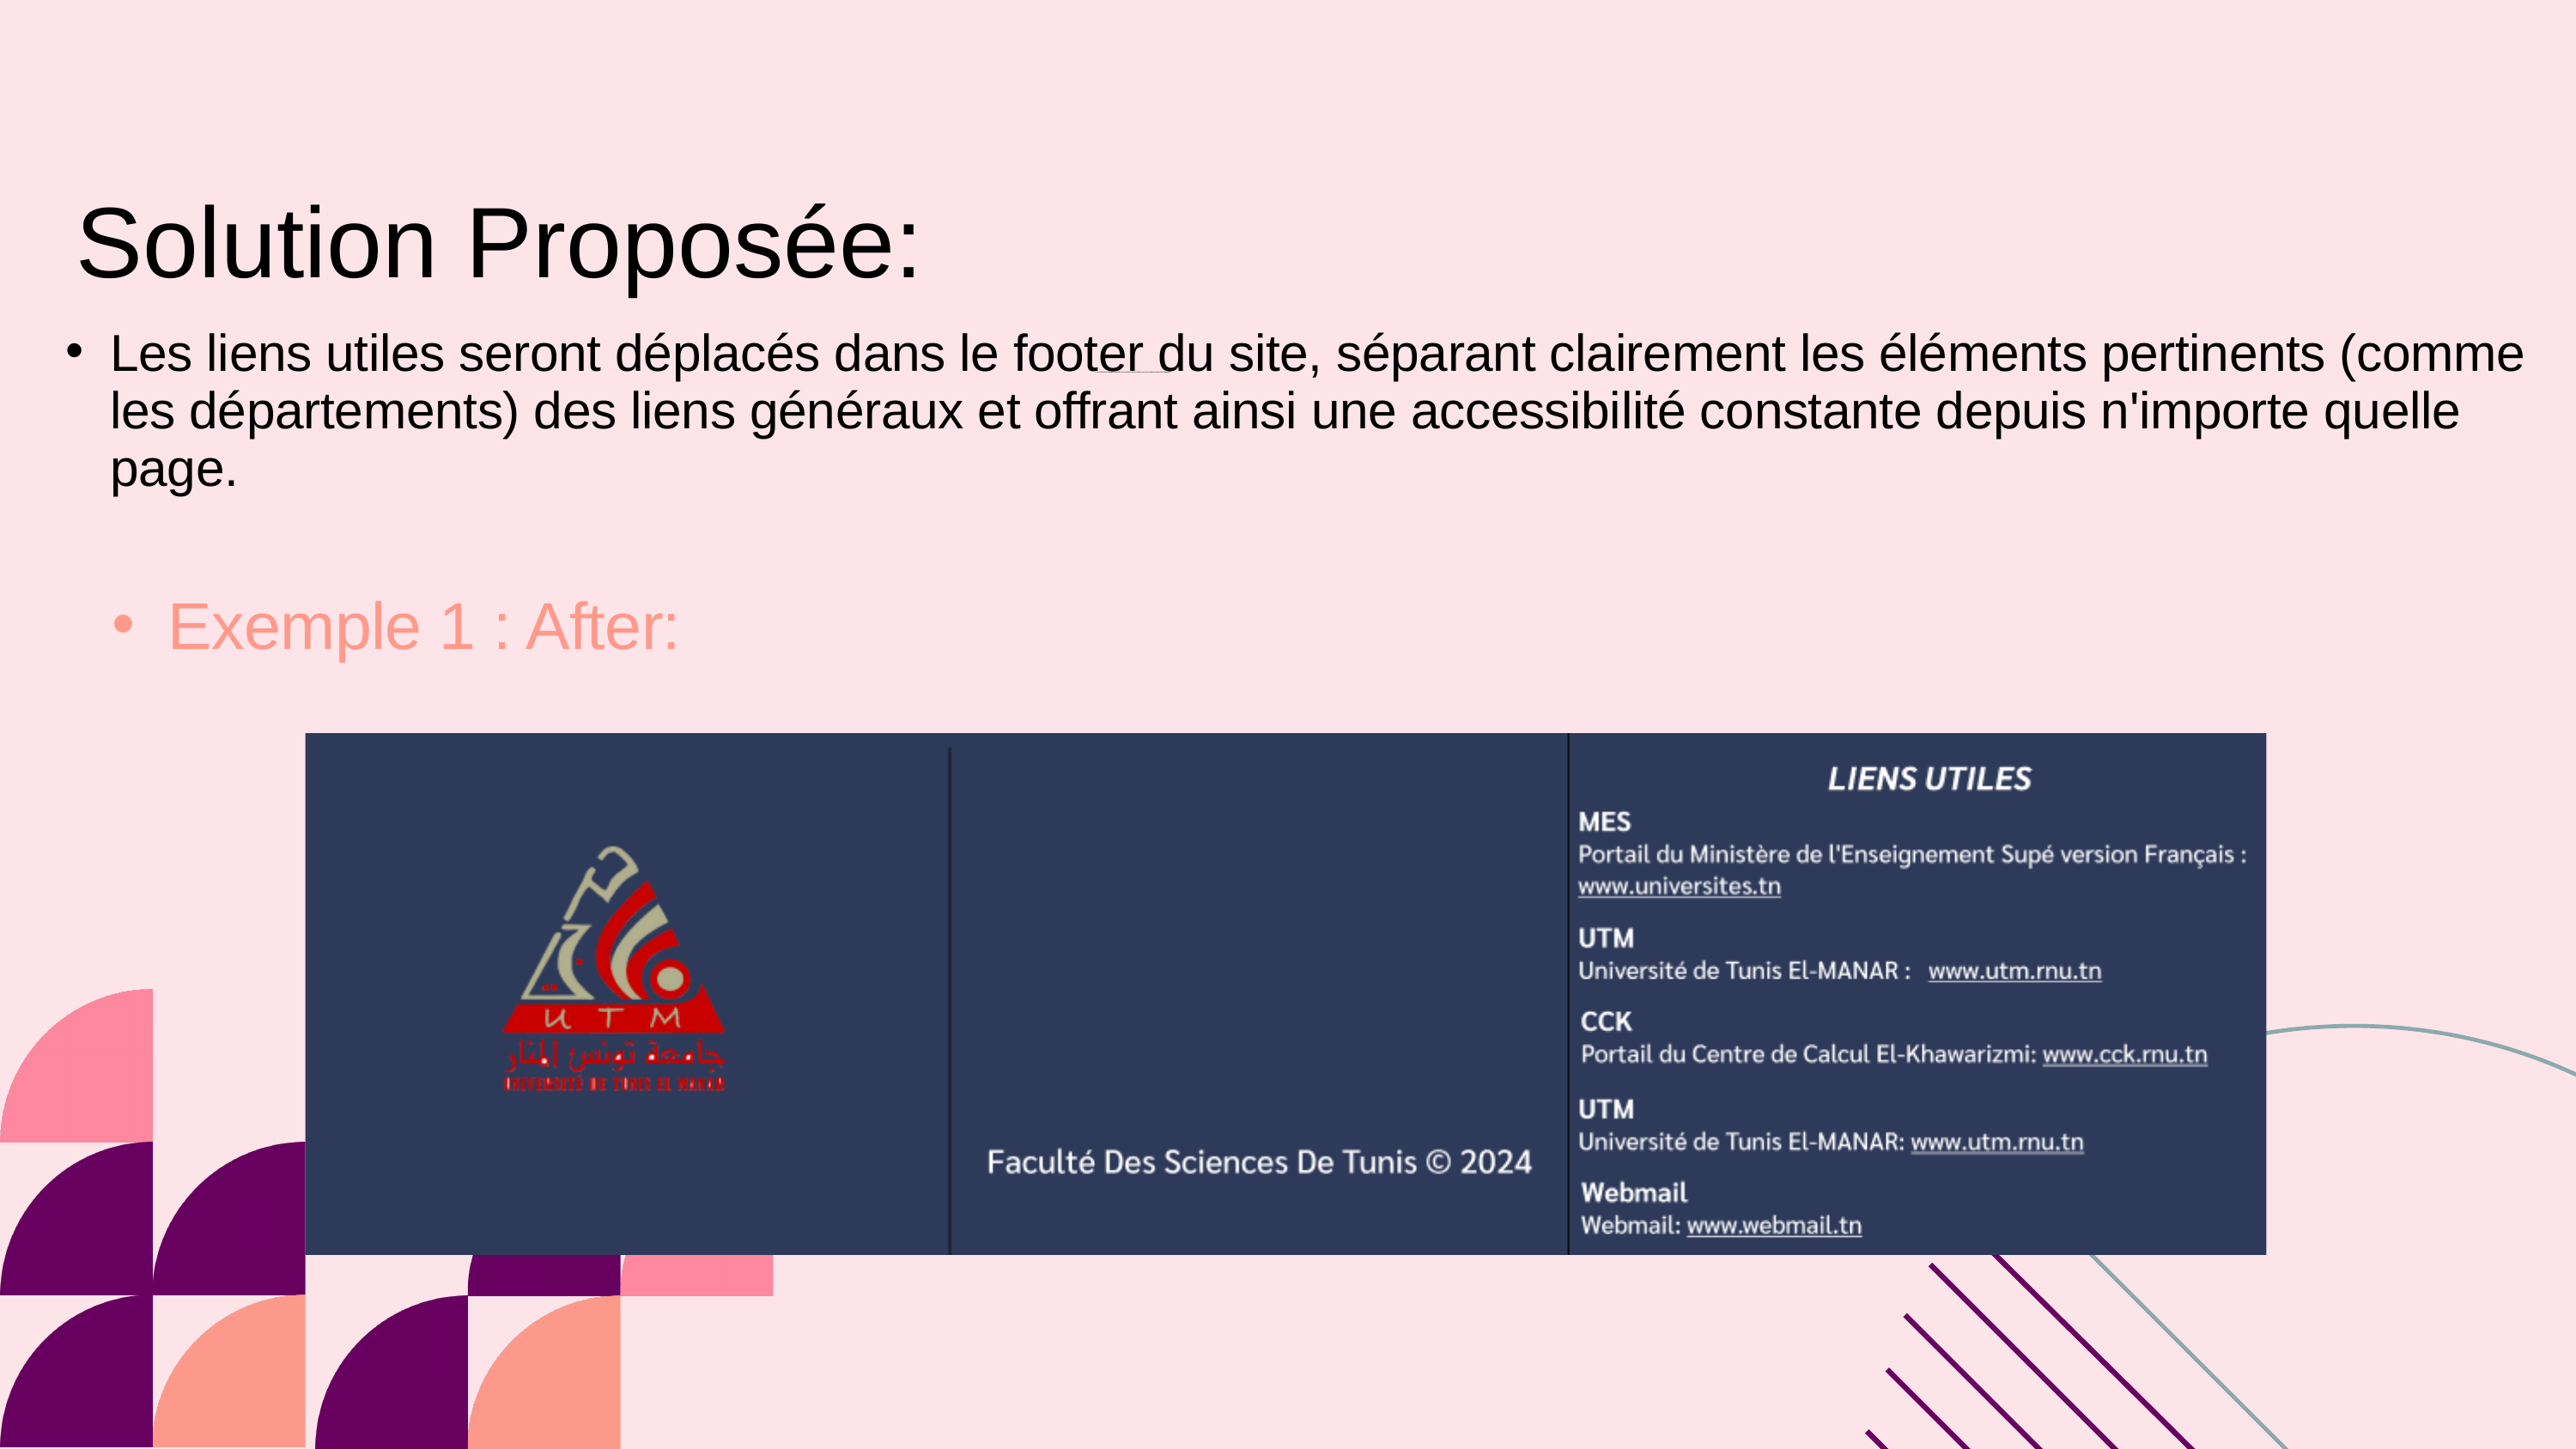

Solution Proposée:
Les liens utiles seront déplacés dans le footer du site, séparant clairement les éléments pertinents (comme les départements) des liens généraux et offrant ainsi une accessibilité constante depuis n'importe quelle page.

La structure de navigation actuelle est complexe et peu intuitive, avec de nombreux éléments dispersés.

Exemple 1 : After: